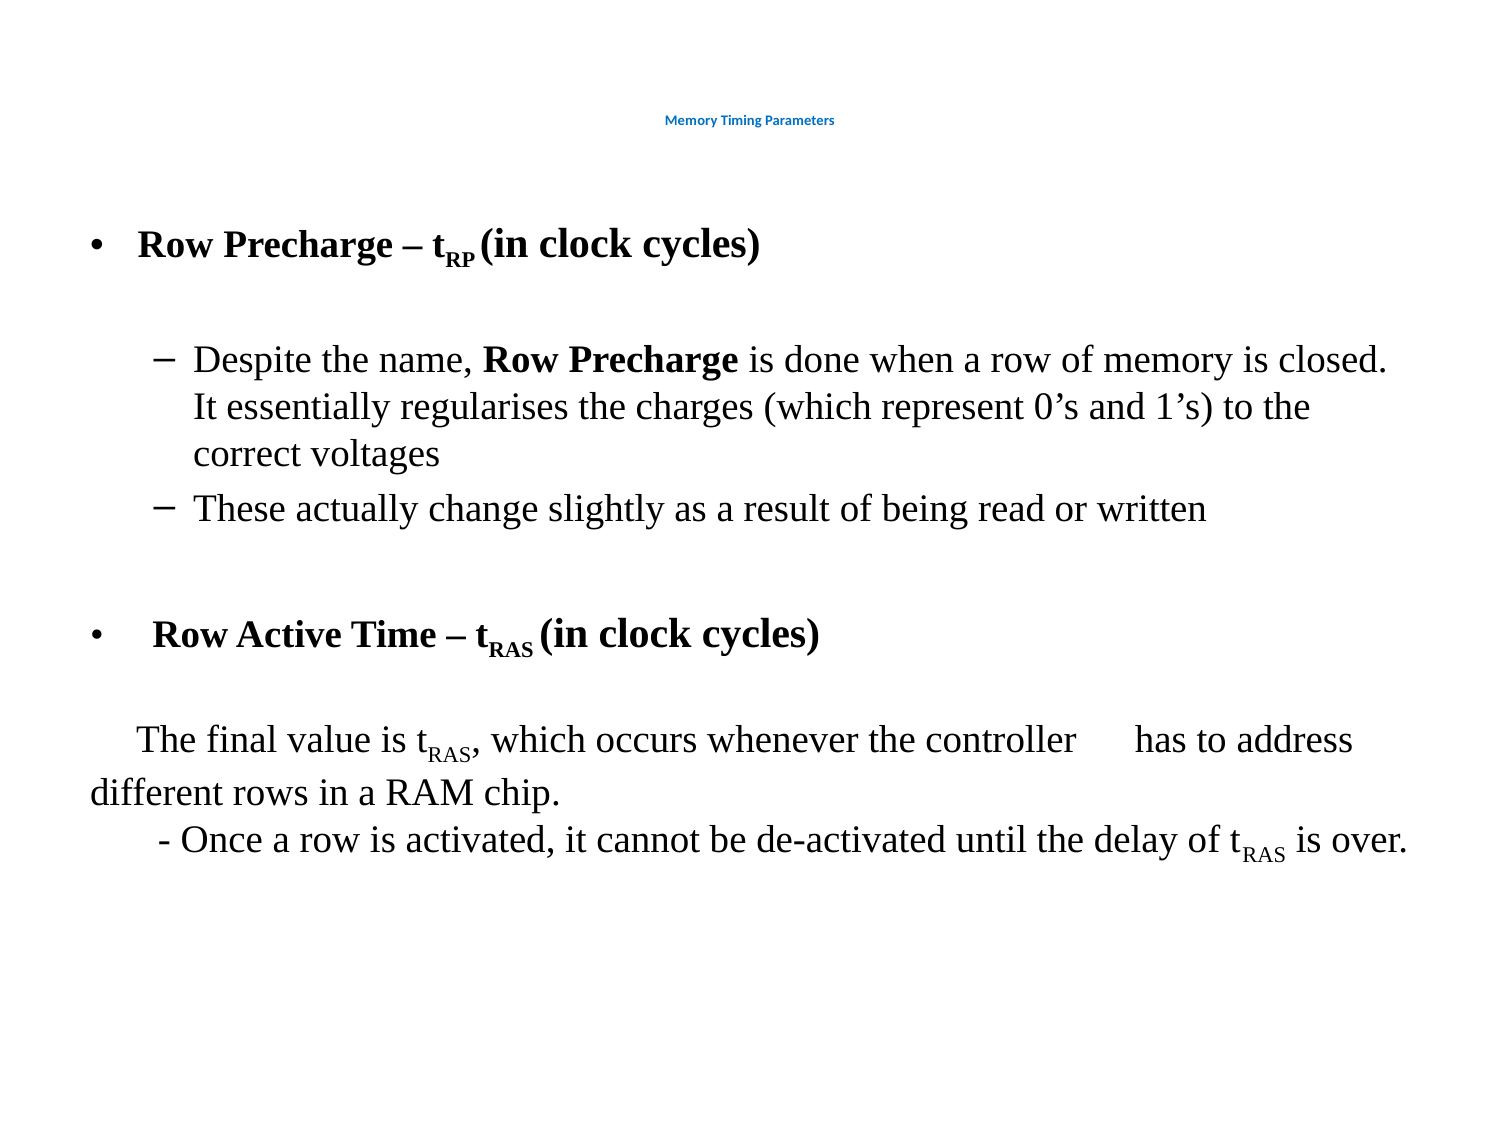

# Memory Timing Parameters
Row Precharge – tRP (in clock cycles)

Despite the name, Row Precharge is done when a row of memory is closed. It essentially regularises the charges (which represent 0’s and 1’s) to the correct voltages
These actually change slightly as a result of being read or written

•     Row Active Time – tRAS (in clock cycles)

        The final value is tRAS, which occurs whenever the controller      has to address different rows in a RAM chip.
       - Once a row is activated, it cannot be de-activated until the delay of tRAS is over.